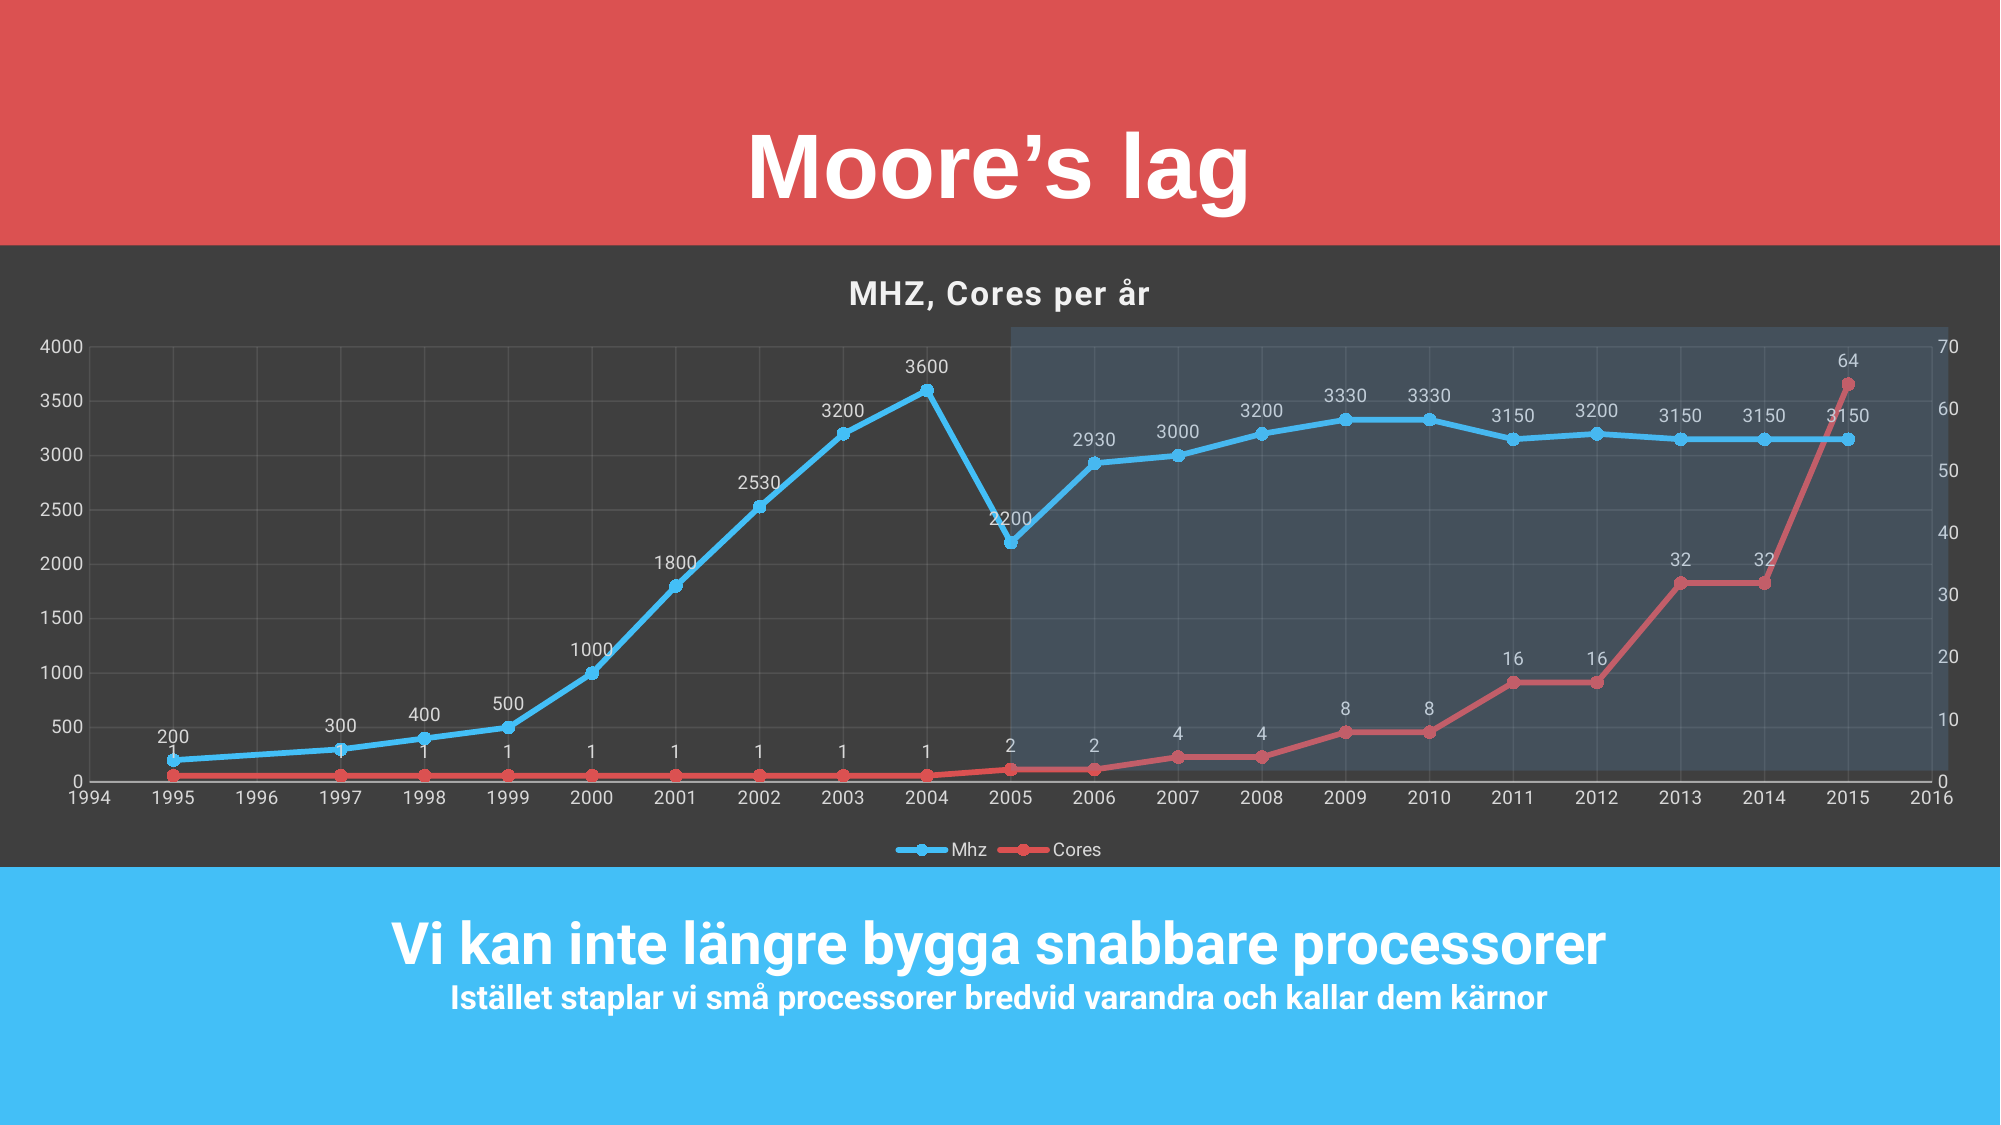

# Moore’s lag

### Chart: MHZ, Cores per år

| Category | Mhz | Cores |
|---|---|---|
Vi kan inte längre bygga snabbare processorer
Istället staplar vi små processorer bredvid varandra och kallar dem kärnor